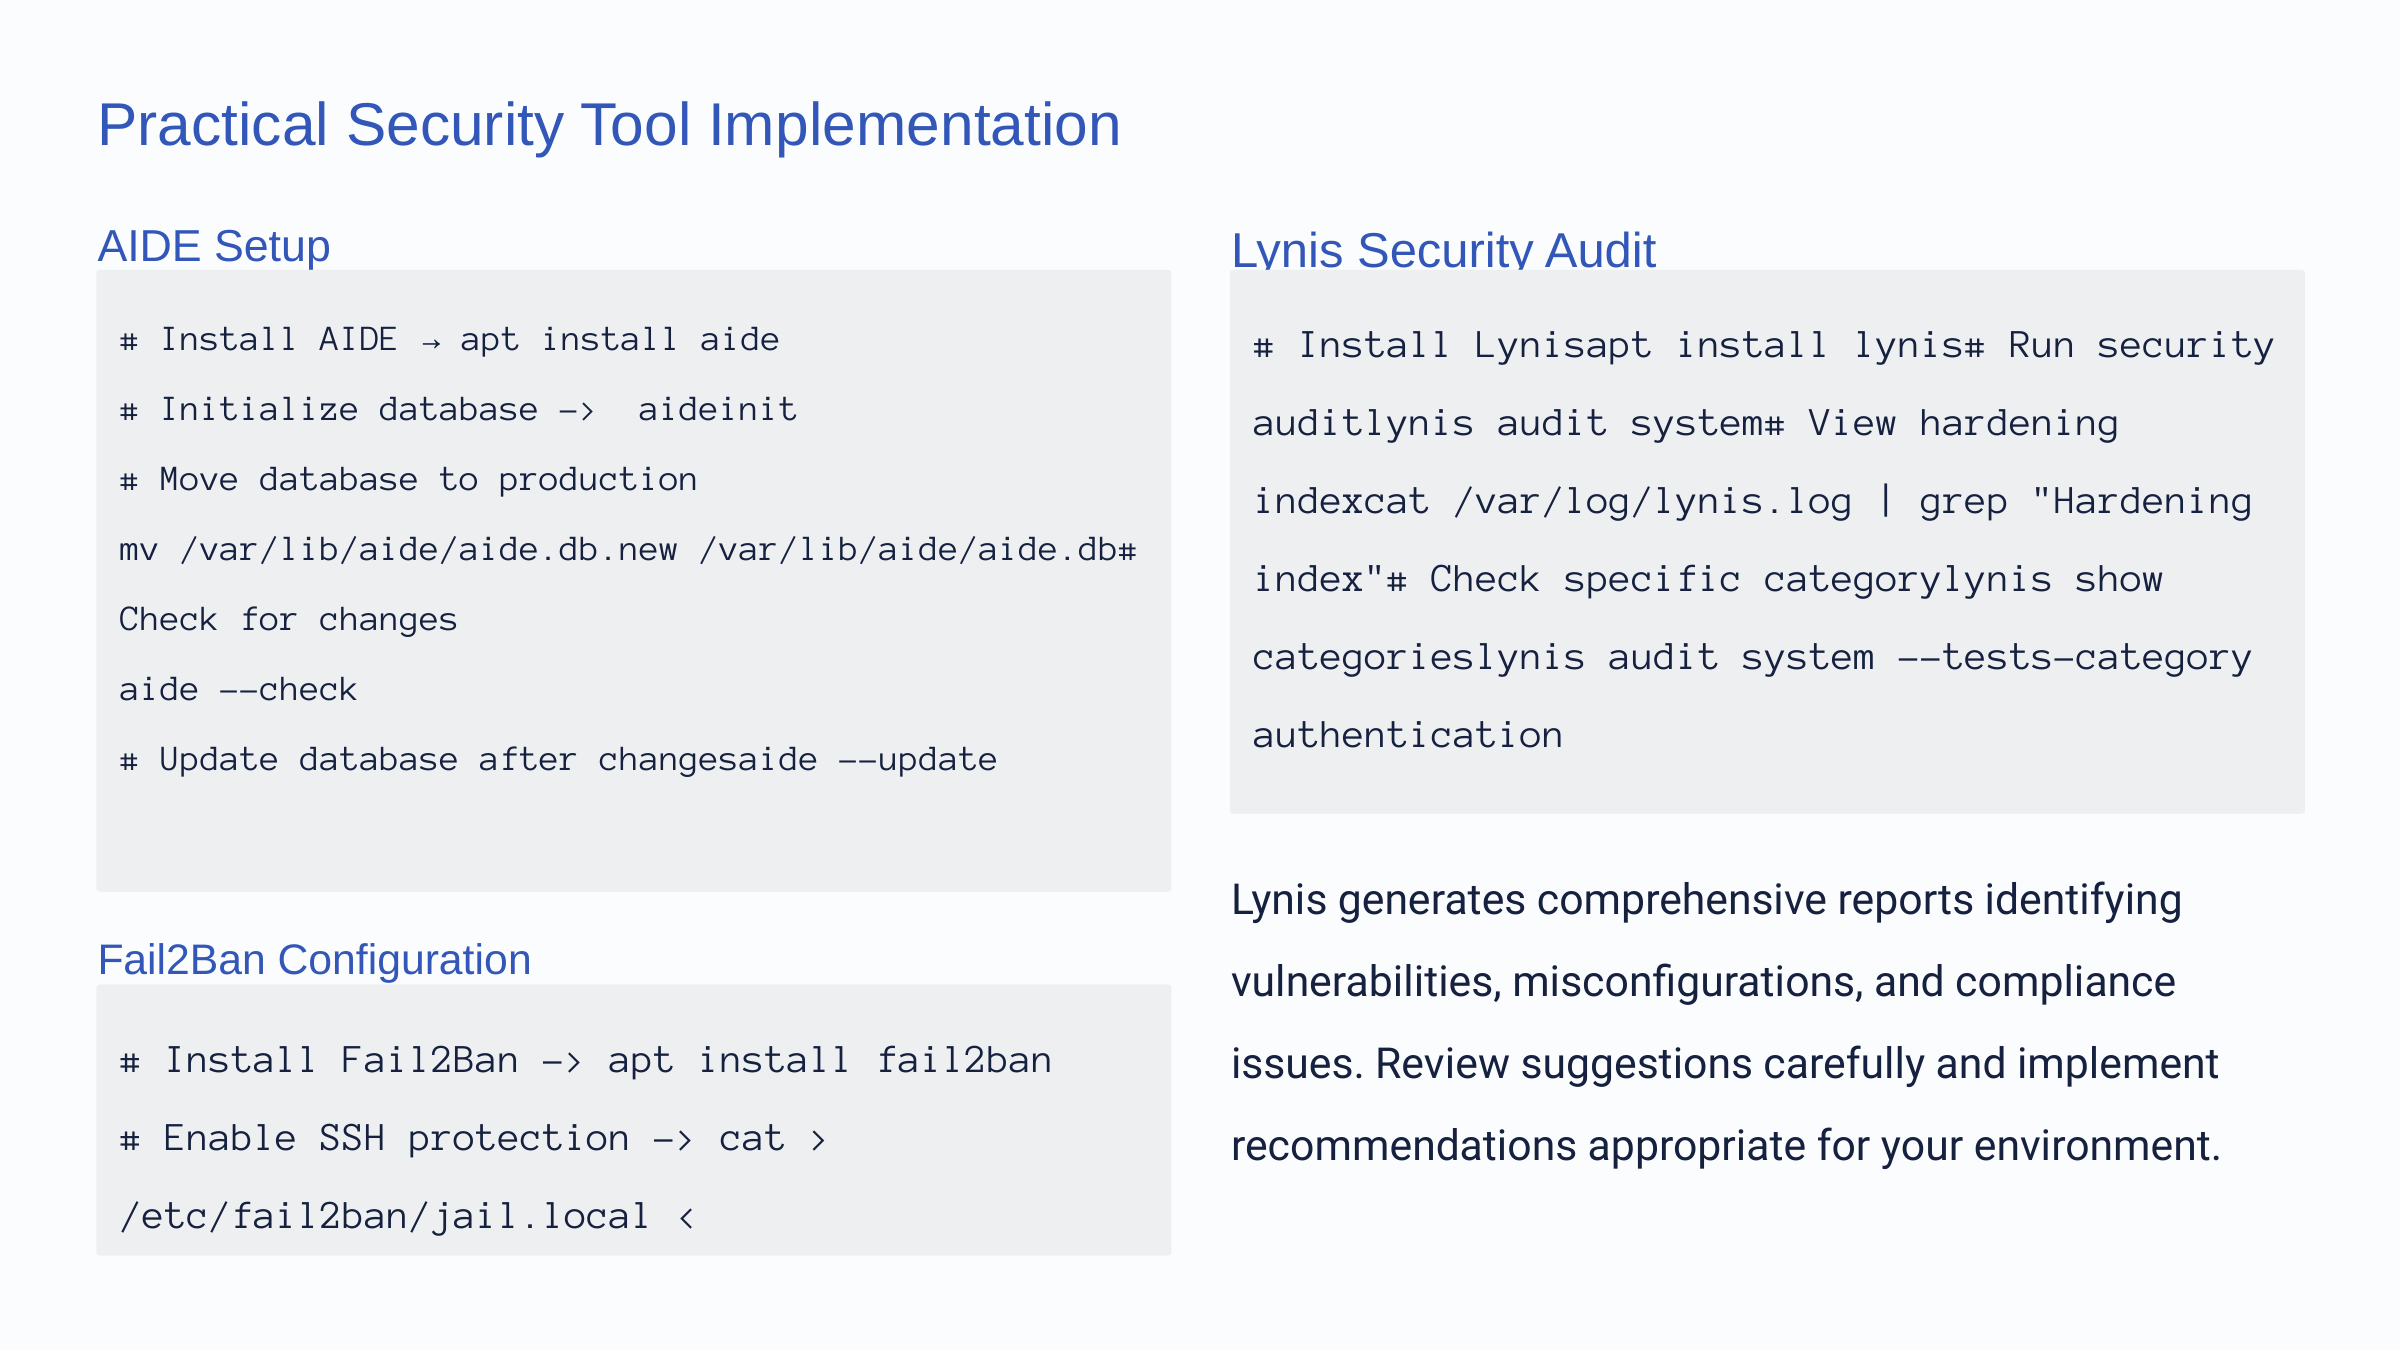

Practical Security Tool Implementation
AIDE Setup
Lynis Security Audit

# Install AIDE → apt install aide
# Initialize database ->  aideinit
# Move database to production
mv /var/lib/aide/aide.db.new /var/lib/aide/aide.db# Check for changes
aide --check
# Update database after changesaide --update
# Install Lynisapt install lynis# Run security auditlynis audit system# View hardening indexcat /var/log/lynis.log | grep "Hardening index"# Check specific categorylynis show categorieslynis audit system --tests-category authentication
Lynis generates comprehensive reports identifying vulnerabilities, misconfigurations, and compliance issues. Review suggestions carefully and implement recommendations appropriate for your environment.
Fail2Ban Configuration

# Install Fail2Ban -> apt install fail2ban
# Enable SSH protection -> cat > /etc/fail2ban/jail.local <